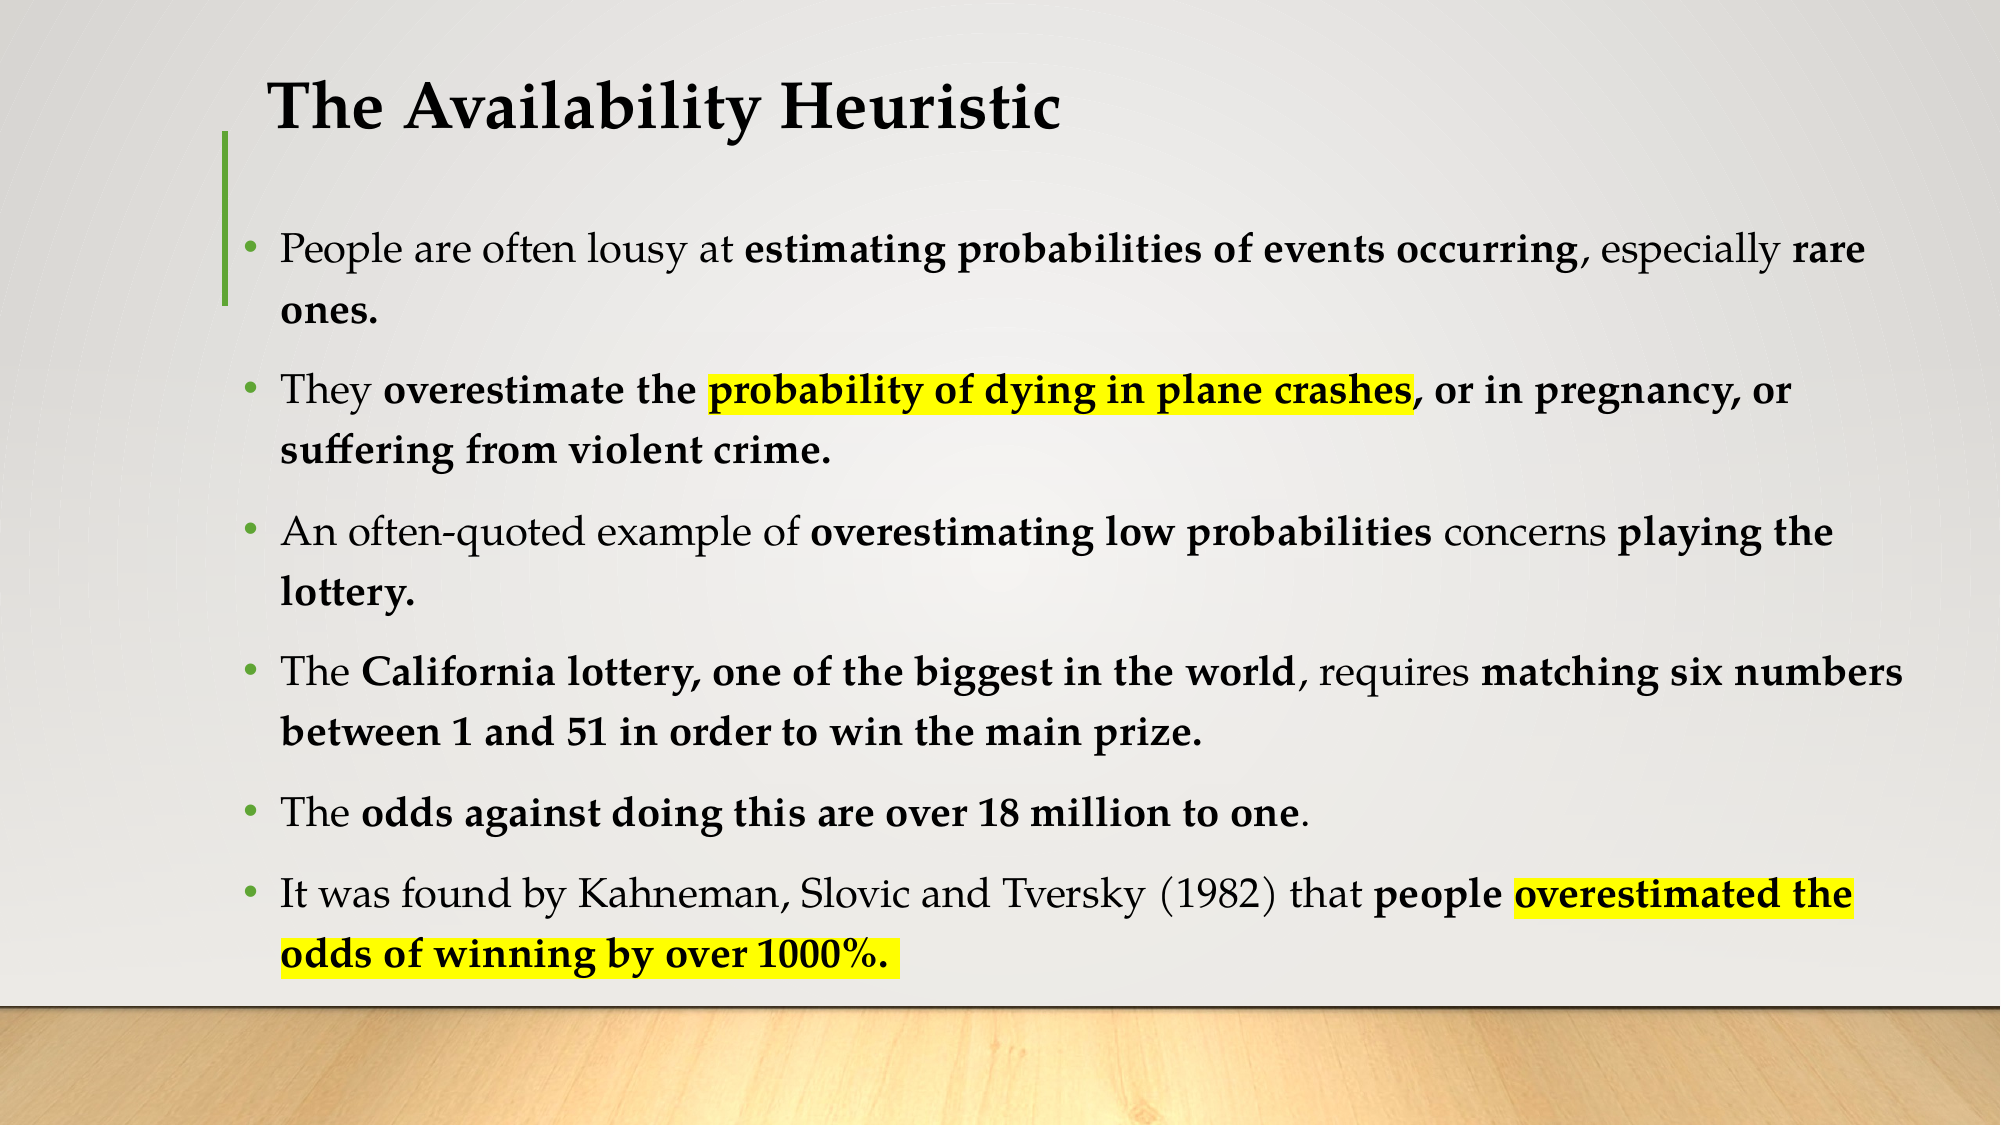

# The Availability Heuristic
People are often lousy at estimating probabilities of events occurring, especially rare ones.
They overestimate the probability of dying in plane crashes, or in pregnancy, or suffering from violent crime.
An often-quoted example of overestimating low probabilities concerns playing the lottery.
The California lottery, one of the biggest in the world, requires matching six numbers between 1 and 51 in order to win the main prize.
The odds against doing this are over 18 million to one.
It was found by Kahneman, Slovic and Tversky (1982) that people overestimated the odds of winning by over 1000%.